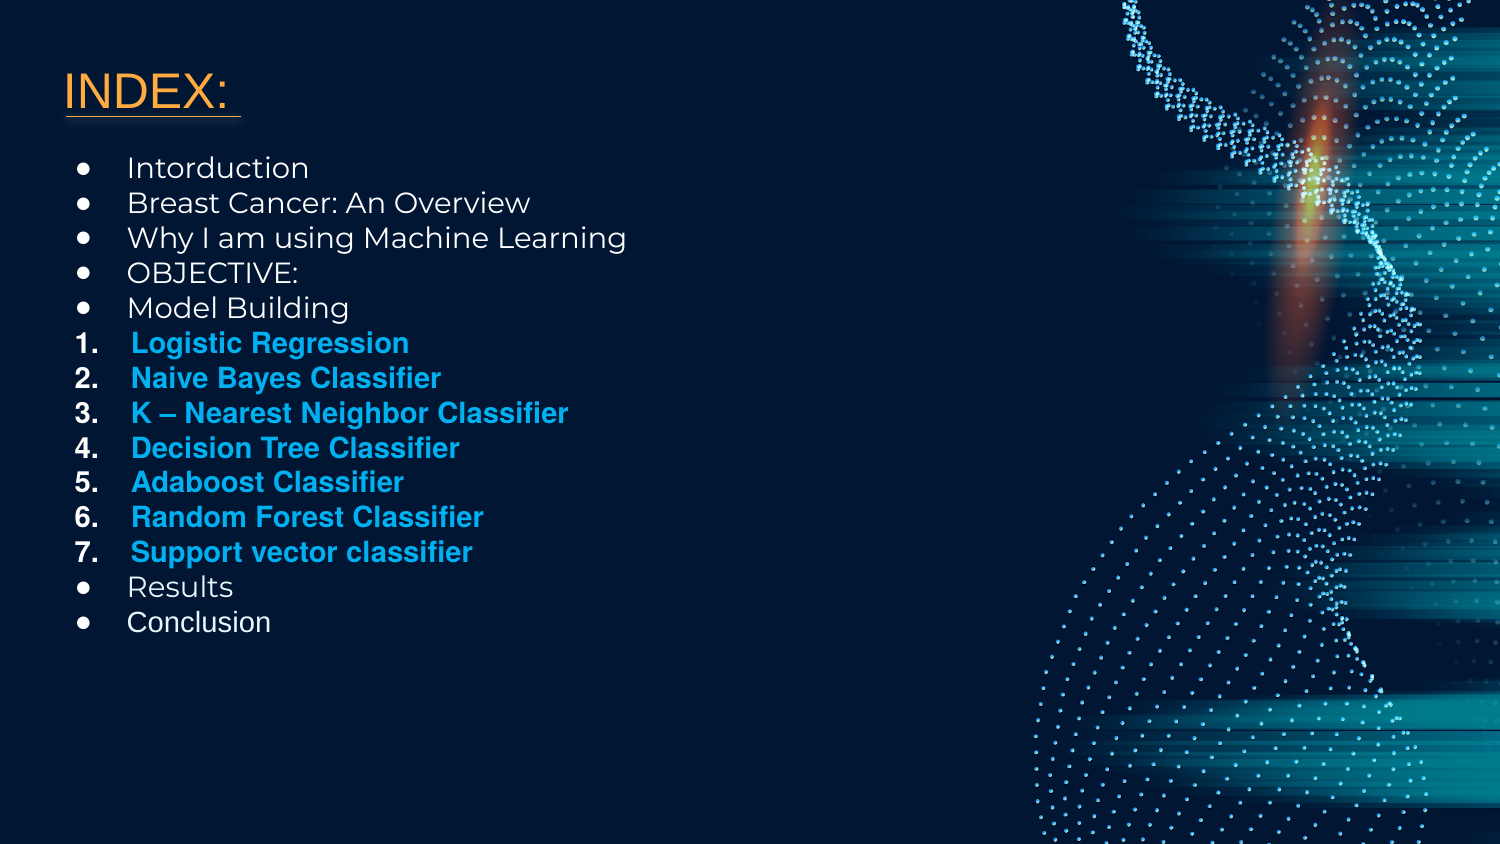

[{"metadata":{},"cell_type":"markdown","source":"# Decision Tree Classifier"}]
# INDEX:
Intorduction
Breast Cancer: An Overview
Why I am using Machine Learning
OBJECTIVE:
Model Building
Logistic Regression
Naive Bayes Classifier
K – Nearest Neighbor Classifier
Decision Tree Classifier
Adaboost Classifier
Random Forest Classifier
Support vector classifier
Results
Conclusion